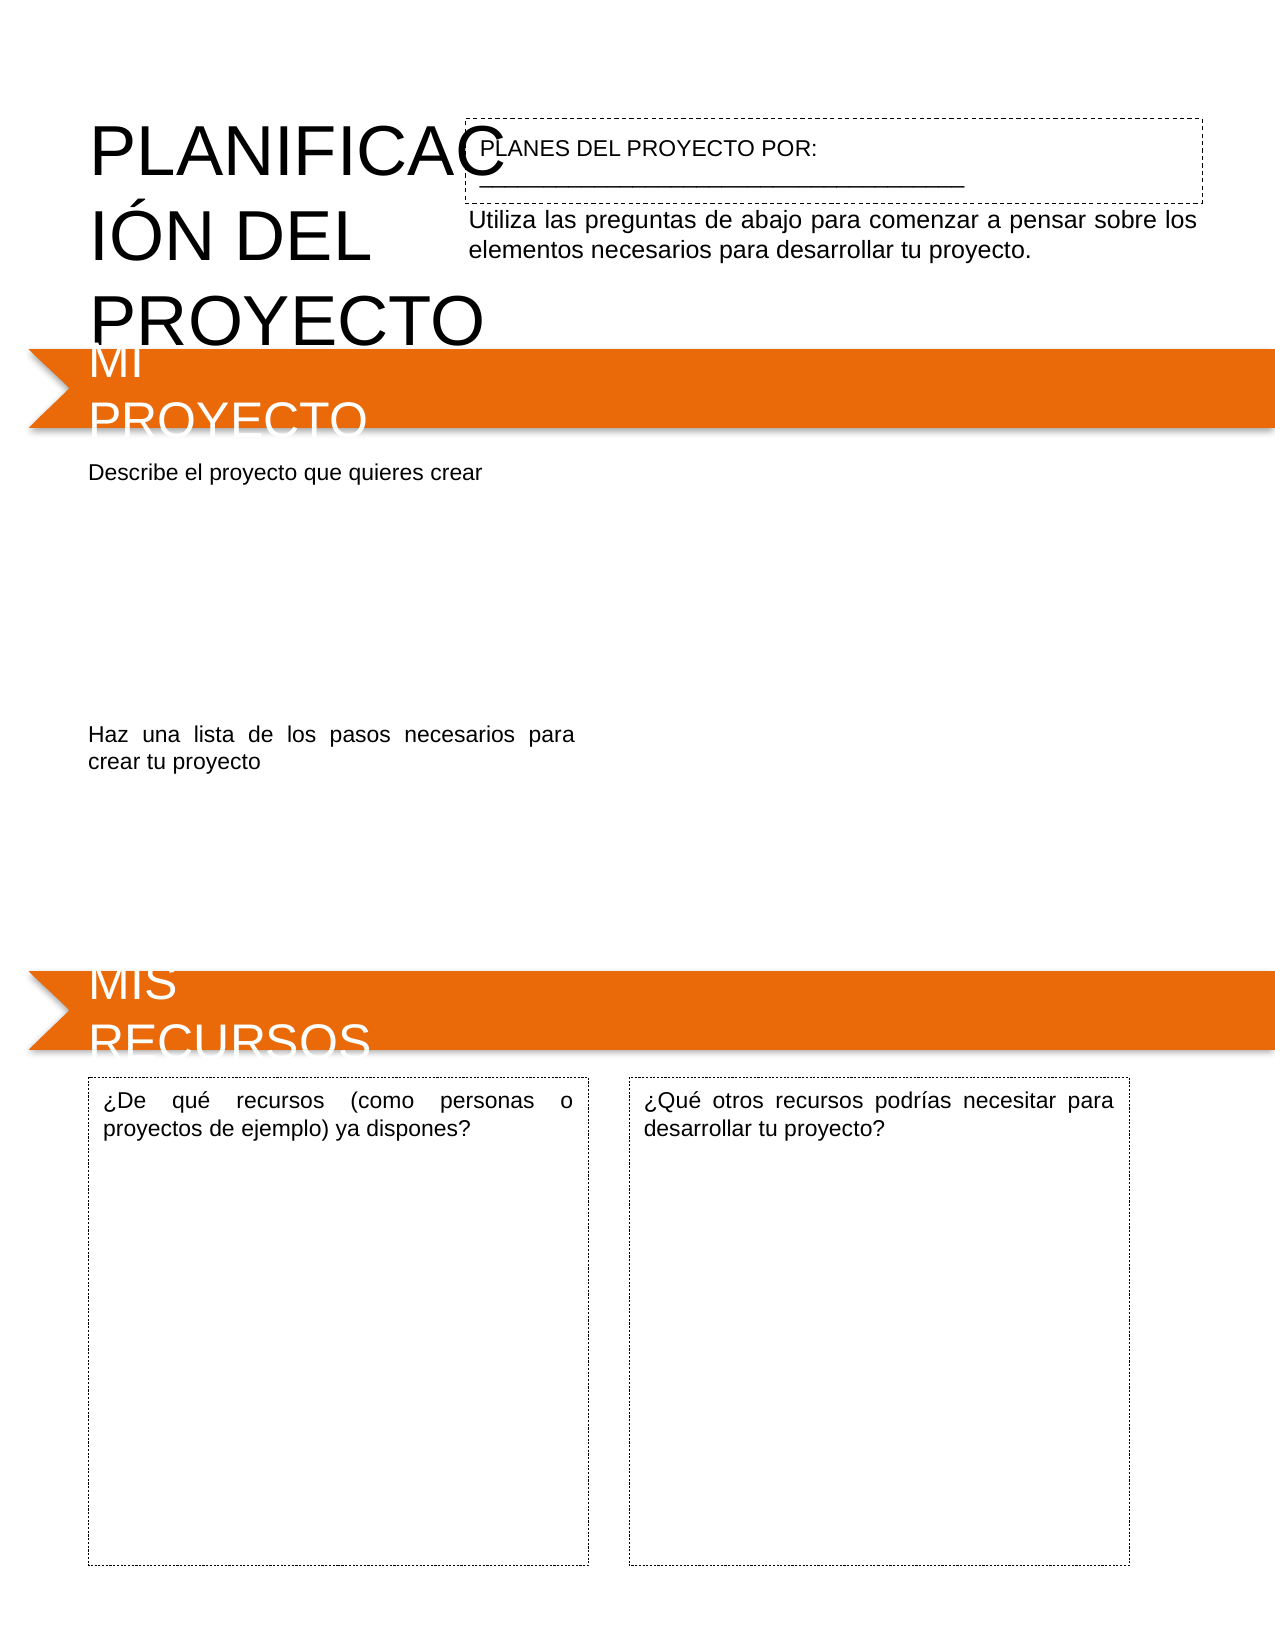

PLANIFICACIÓN DEL PROYECTO
PLANES DEL PROYECTO POR: ______________________________________
Utiliza las preguntas de abajo para comenzar a pensar sobre los elementos necesarios para desarrollar tu proyecto.

MI PROYECTO
Describe el proyecto que quieres crear
Haz una lista de los pasos necesarios para crear tu proyecto

MIS RECURSOS

¿De qué recursos (como personas o proyectos de ejemplo) ya dispones?
¿Qué otros recursos podrías necesitar para desarrollar tu proyecto?